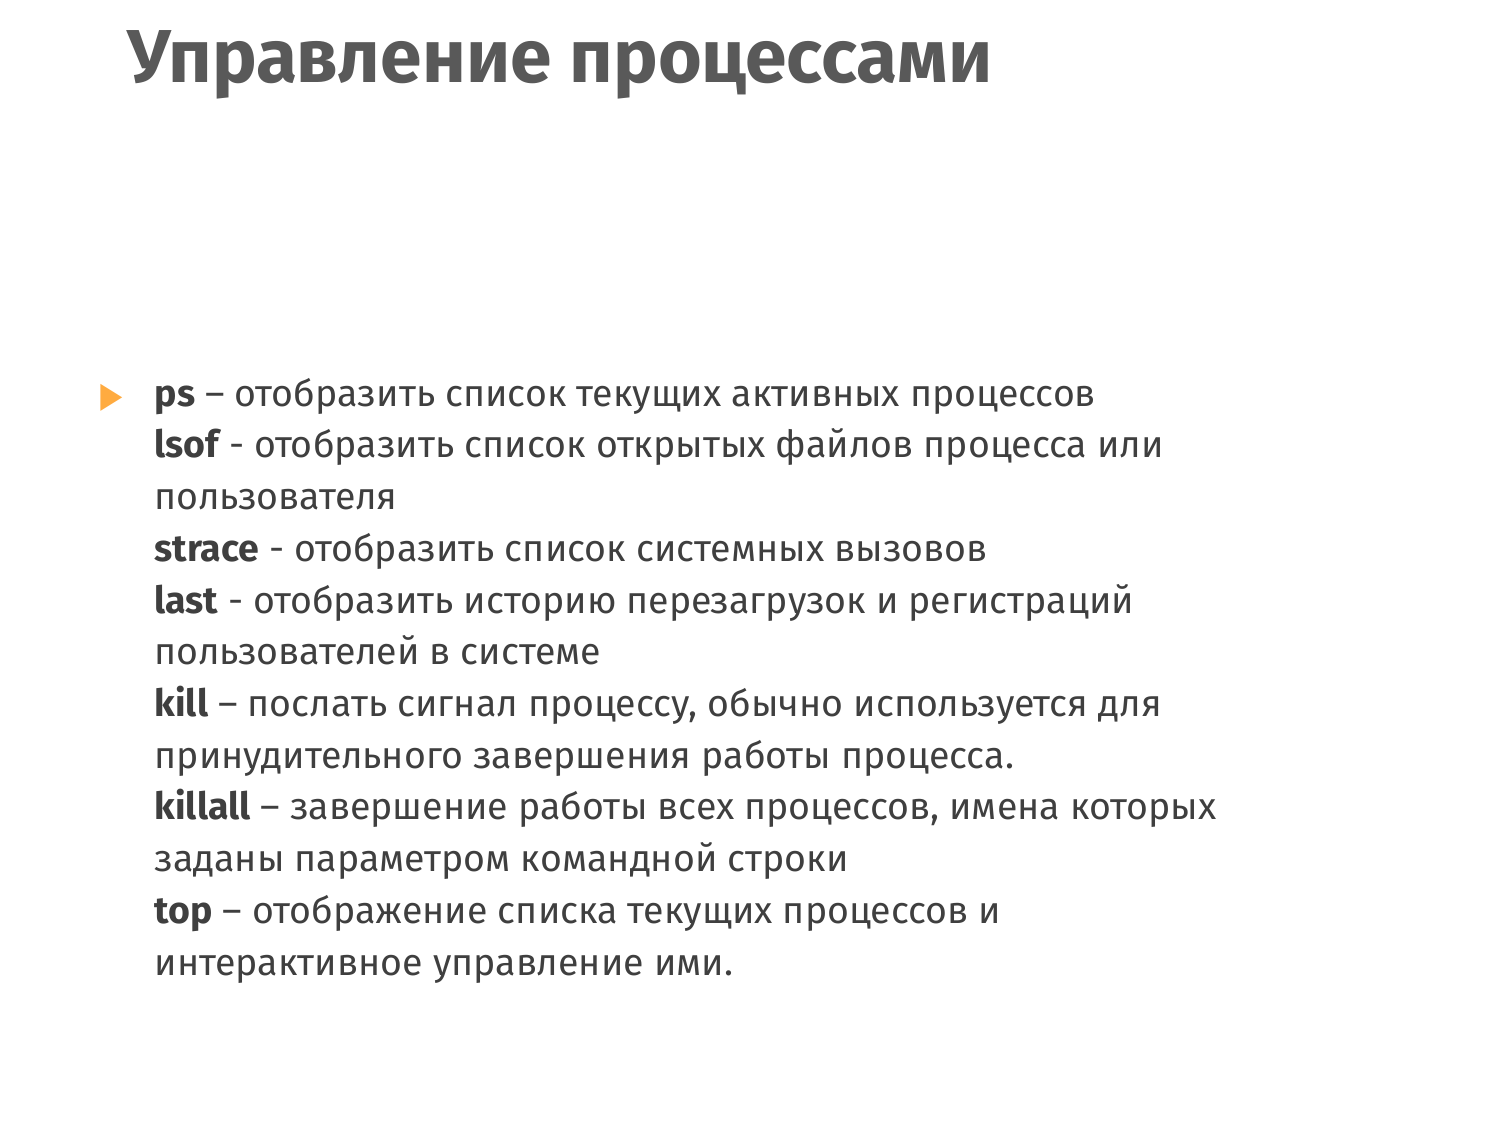

# Управление процессами
ps – отобразить список текущих активных процессов
lsof - отобразить список открытых файлов процесса или пользователя
strace - отобразить список системных вызовов
last - отобразить историю перезагрузок и регистраций пользователей в системе
kill – послать сигнал процессу, обычно используется для принудительного завершения работы процесса.
killall – завершение работы всех процессов, имена которых заданы параметром командной строки 
top – отображение списка текущих процессов и интерактивное управление ими.